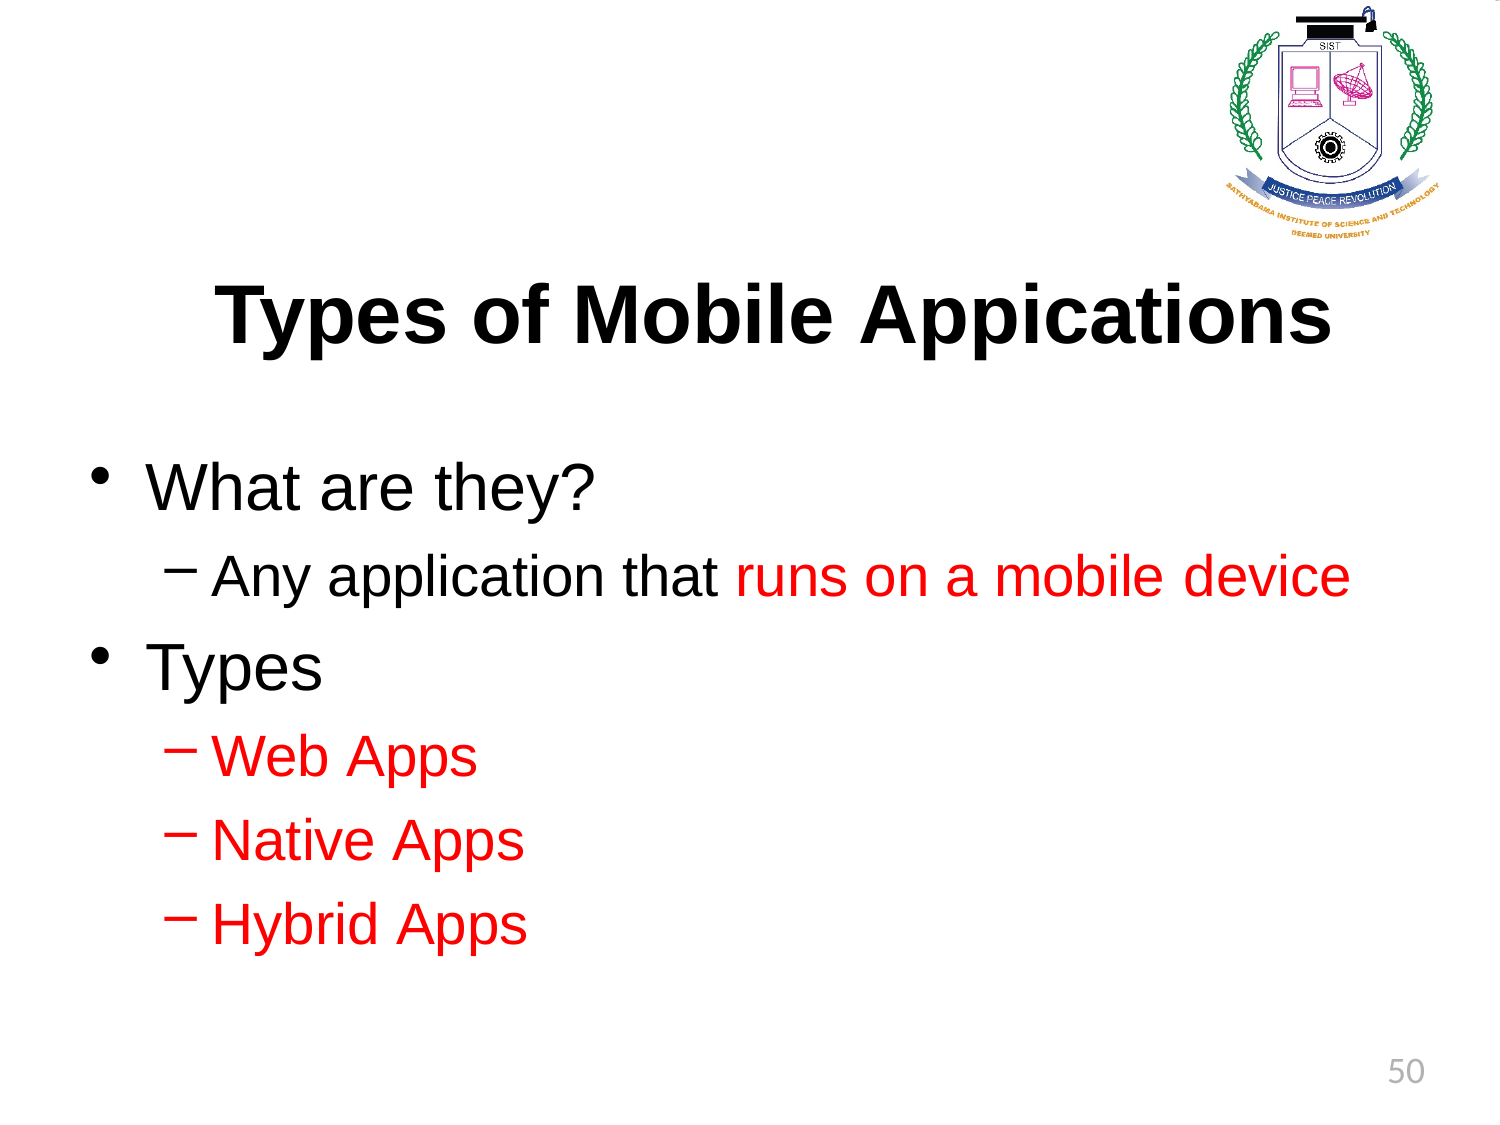

# Types of Mobile Appications
What are they?
Any application that runs on a mobile device
Types
Web Apps
Native Apps
Hybrid Apps
50